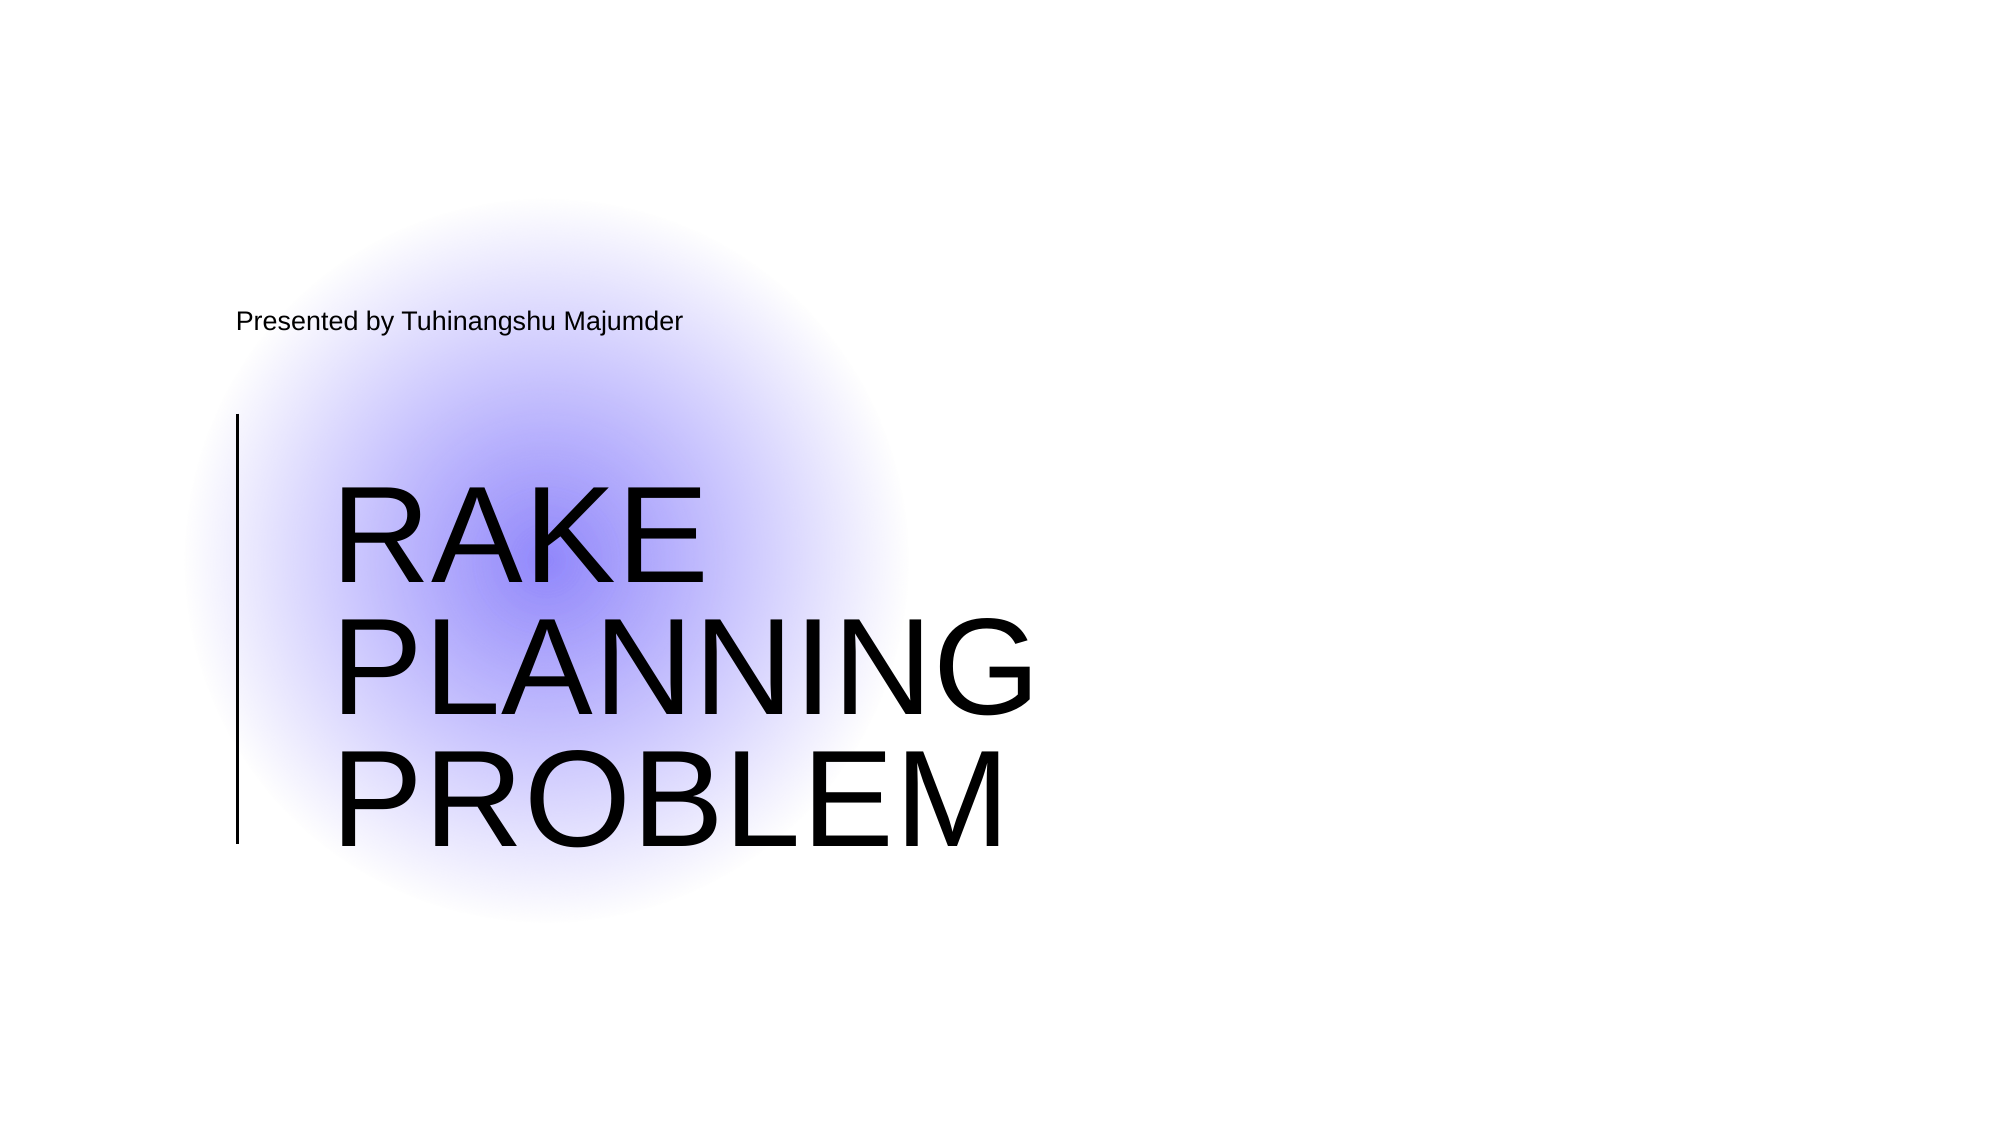

Presented by Tuhinangshu Majumder
# RAKE PLANNING PROBLEM